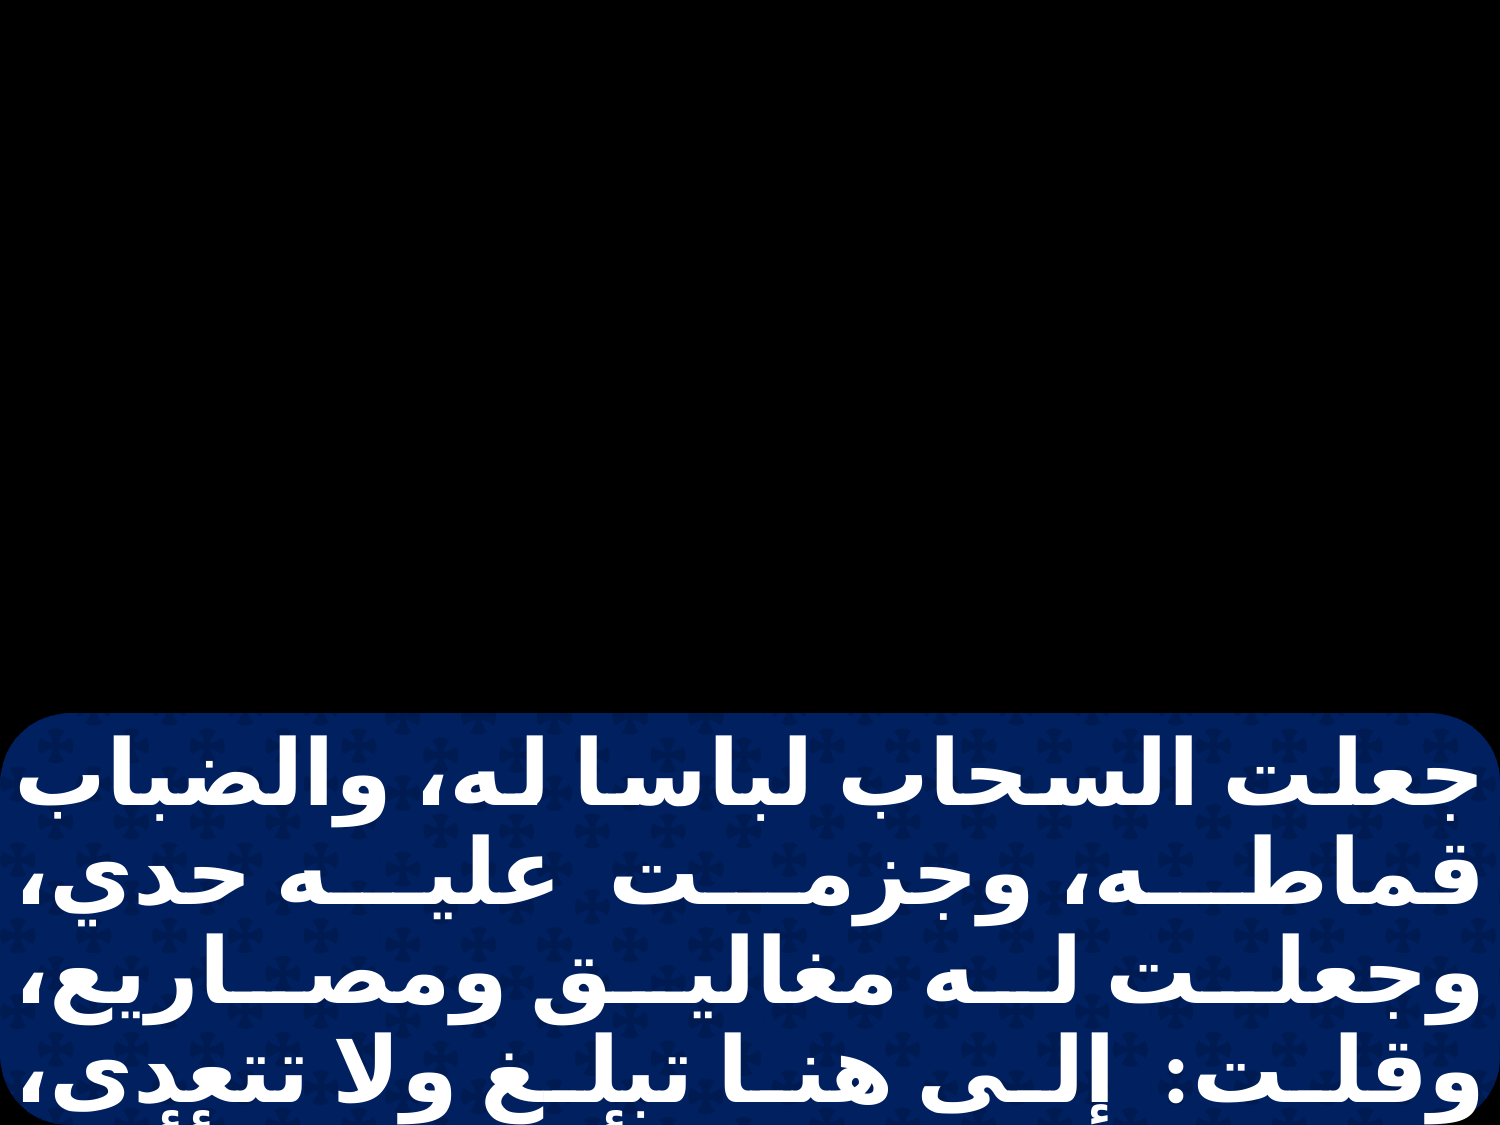

جعلت السحاب لباسا له، والضباب قماطه، وجزمت  عليه حدي، وجعلت له مغاليق ومصاريع، وقلت:  إلى هنا تبلغ ولا تتعدى، وهنا يسكن طغيان  أمواجك؟ أأنت في أيامك أمرت الصبح؟ هل عرفت